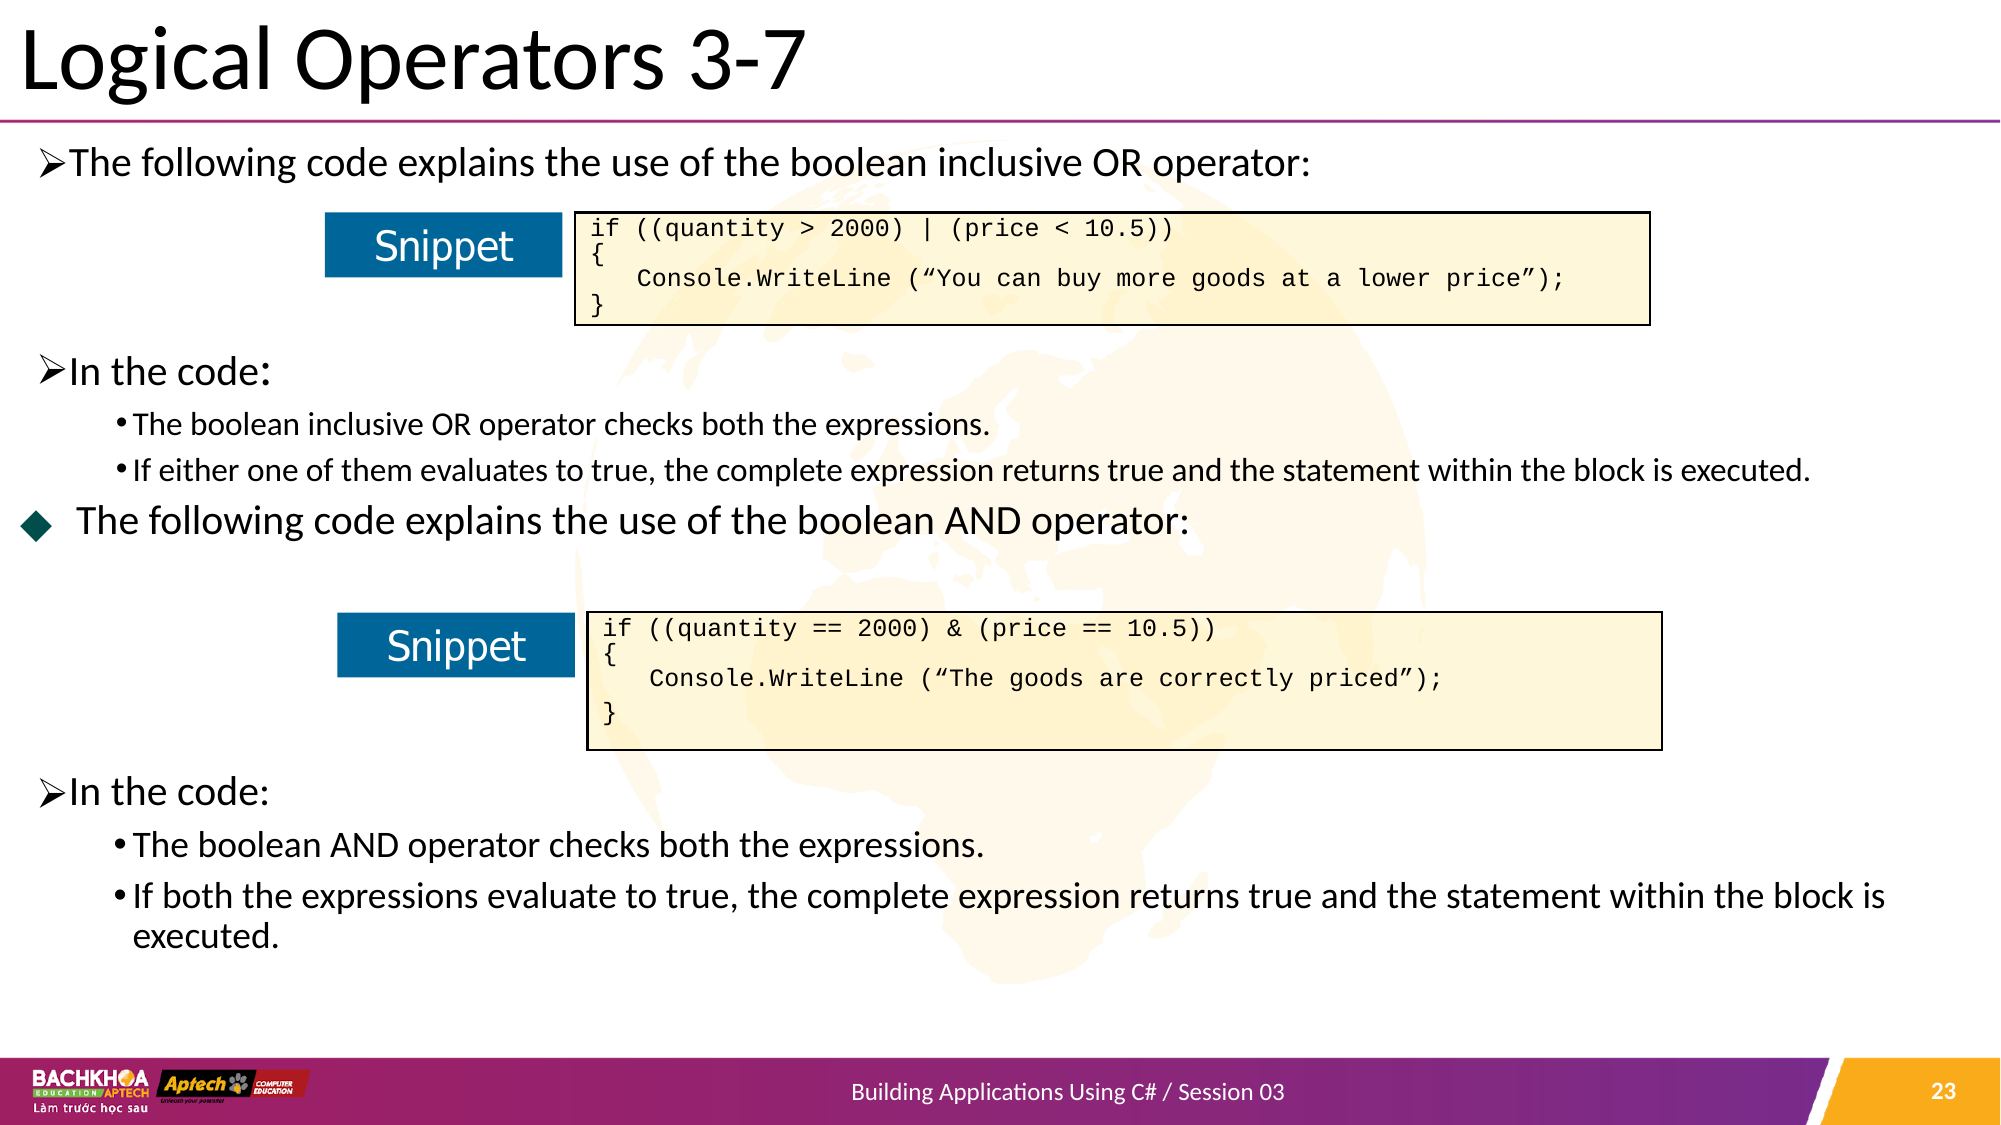

# Logical Operators 3-7
The following code explains the use of the boolean inclusive OR operator:

In the code:
The boolean inclusive OR operator checks both the expressions.
If either one of them evaluates to true, the complete expression returns true and the statement within the block is executed.
The following code explains the use of the boolean AND operator:

In the code:
The boolean AND operator checks both the expressions.
If both the expressions evaluate to true, the complete expression returns true and the statement within the block is executed.

if ((quantity > 2000) | (price < 10.5))
{
Console.WriteLine (“You can buy more goods at a lower price”);
}
Snippet
if ((quantity == 2000) & (price == 10.5))
{
Console.WriteLine (“The goods are correctly priced”);
}
Snippet
23
Building Applications Using C# / Session 03